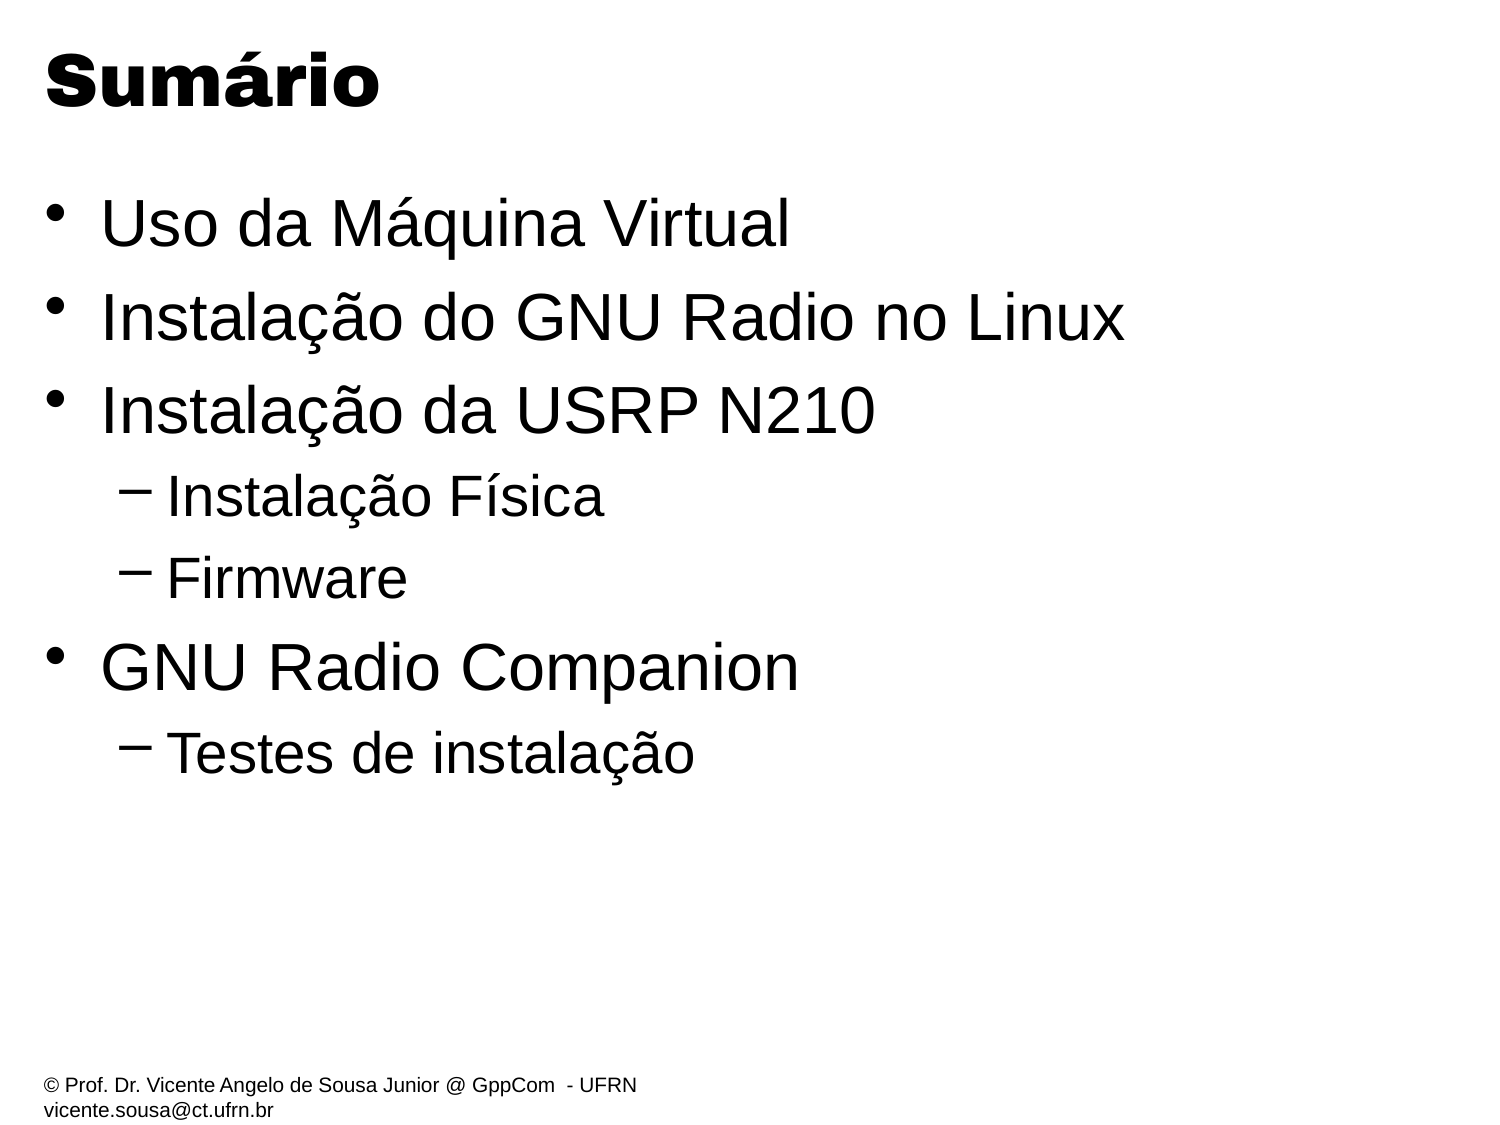

# Sumário
Uso da Máquina Virtual
Instalação do GNU Radio no Linux
Instalação da USRP N210
Instalação Física
Firmware
GNU Radio Companion
Testes de instalação